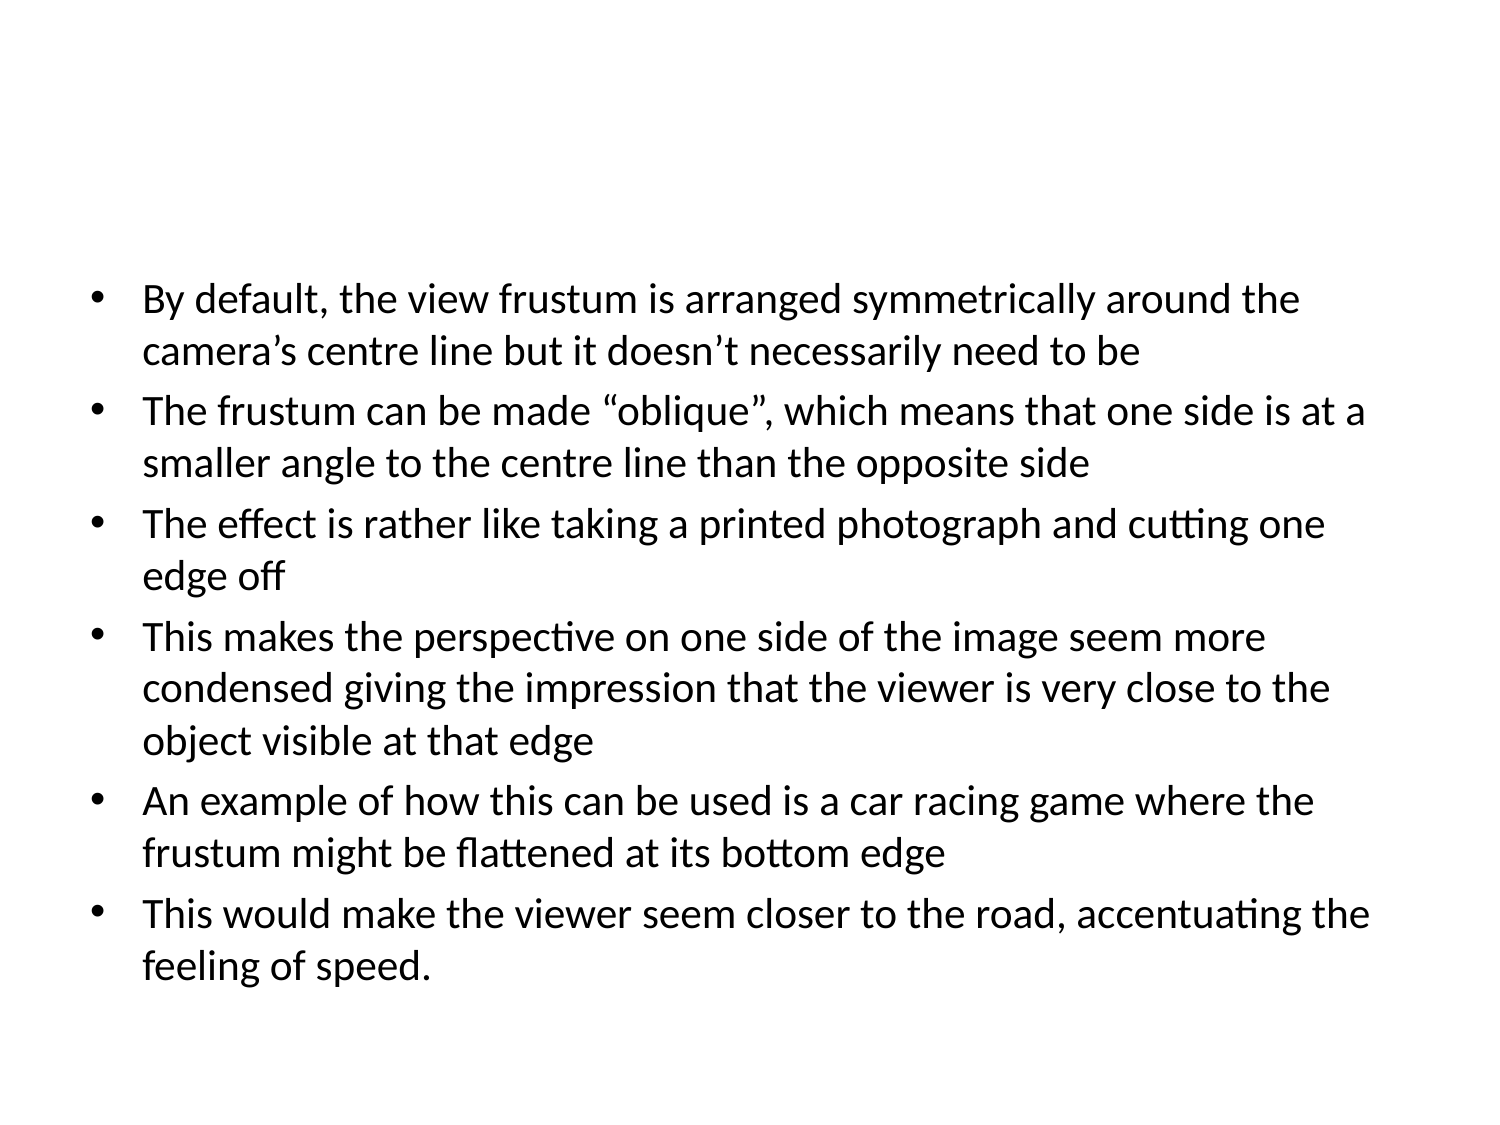

#
By default, the view frustum is arranged symmetrically around the camera’s centre line but it doesn’t necessarily need to be
The frustum can be made “oblique”, which means that one side is at a smaller angle to the centre line than the opposite side
The effect is rather like taking a printed photograph and cutting one edge off
This makes the perspective on one side of the image seem more condensed giving the impression that the viewer is very close to the object visible at that edge
An example of how this can be used is a car racing game where the frustum might be flattened at its bottom edge
This would make the viewer seem closer to the road, accentuating the feeling of speed.